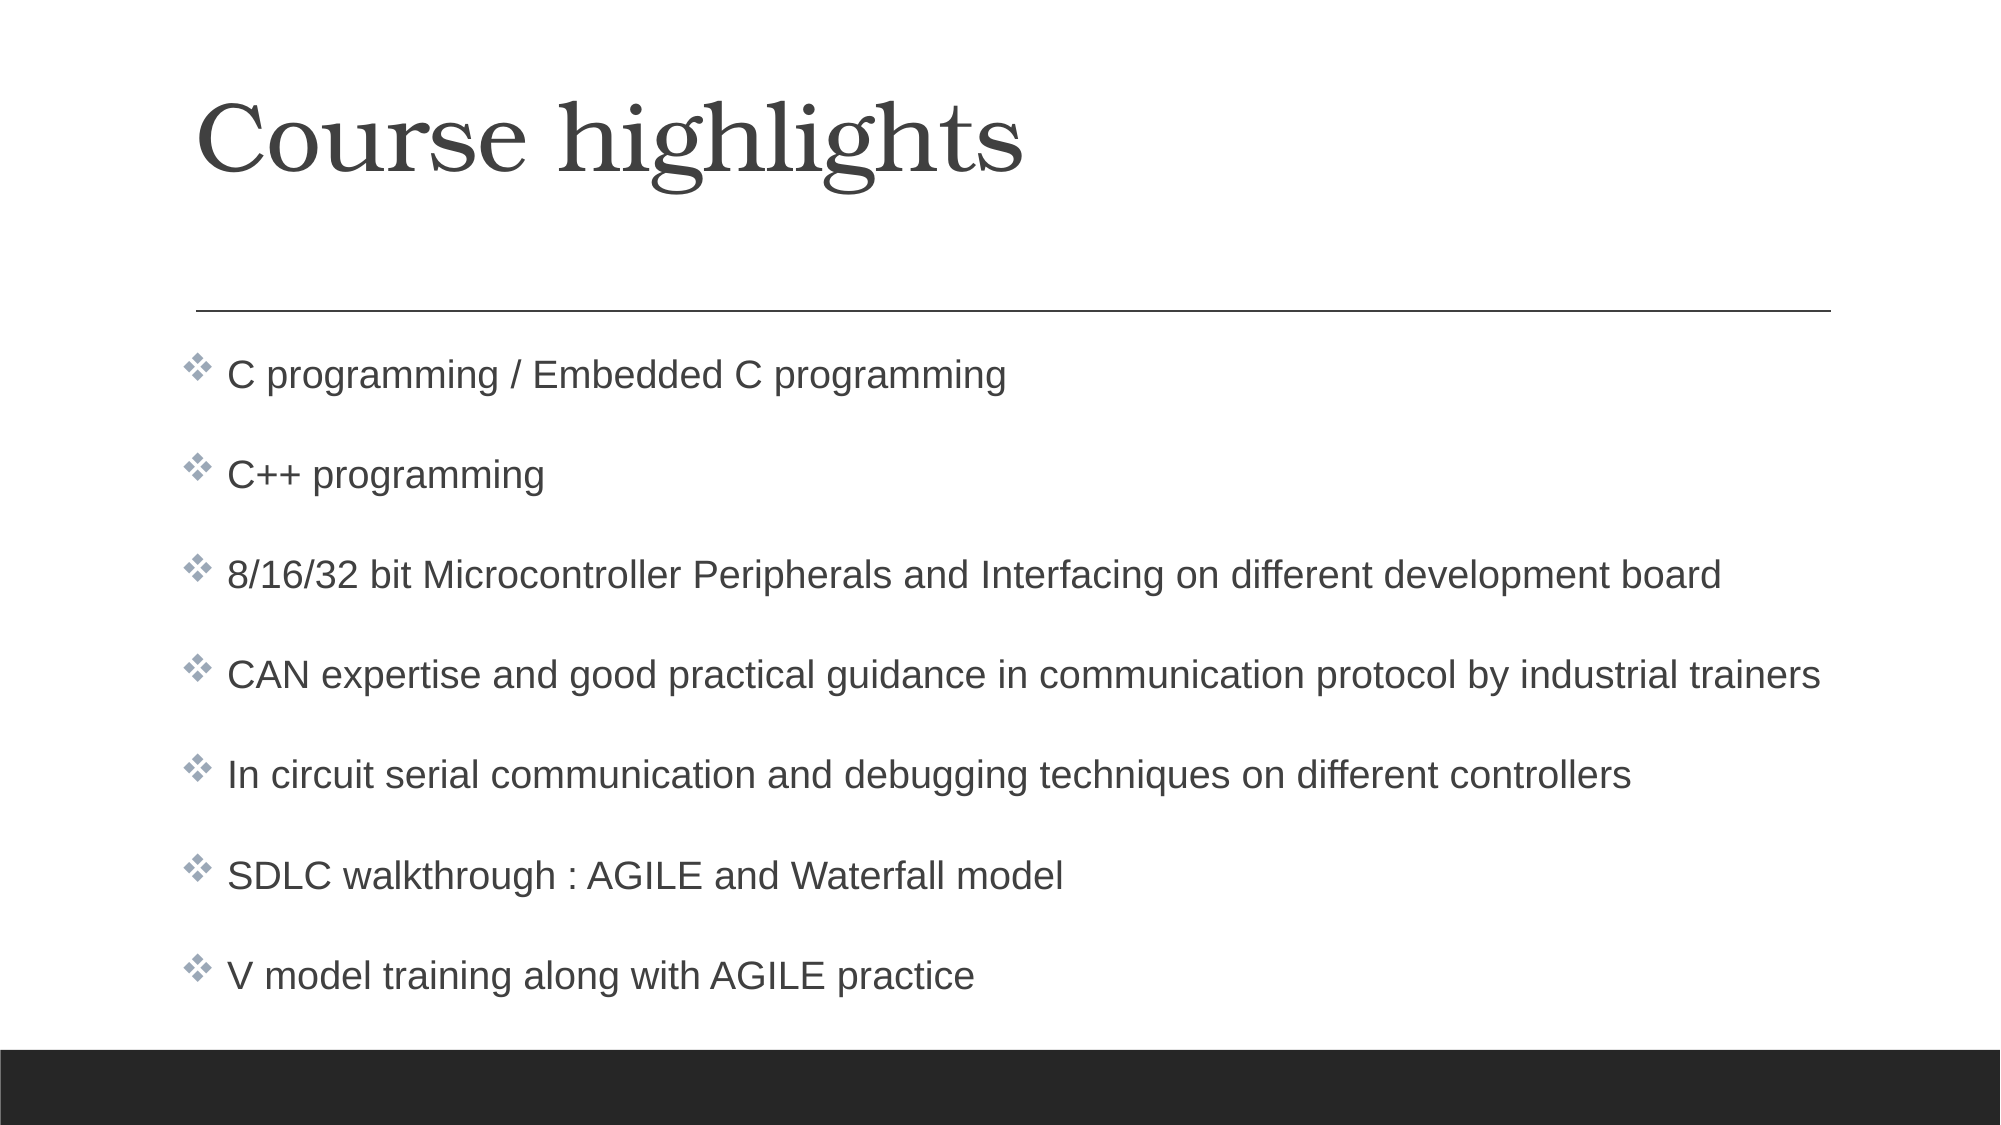

# Course highlights
 C programming / Embedded C programming
 C++ programming
 8/16/32 bit Microcontroller Peripherals and Interfacing on different development board
 CAN expertise and good practical guidance in communication protocol by industrial trainers
 In circuit serial communication and debugging techniques on different controllers
 SDLC walkthrough : AGILE and Waterfall model
 V model training along with AGILE practice